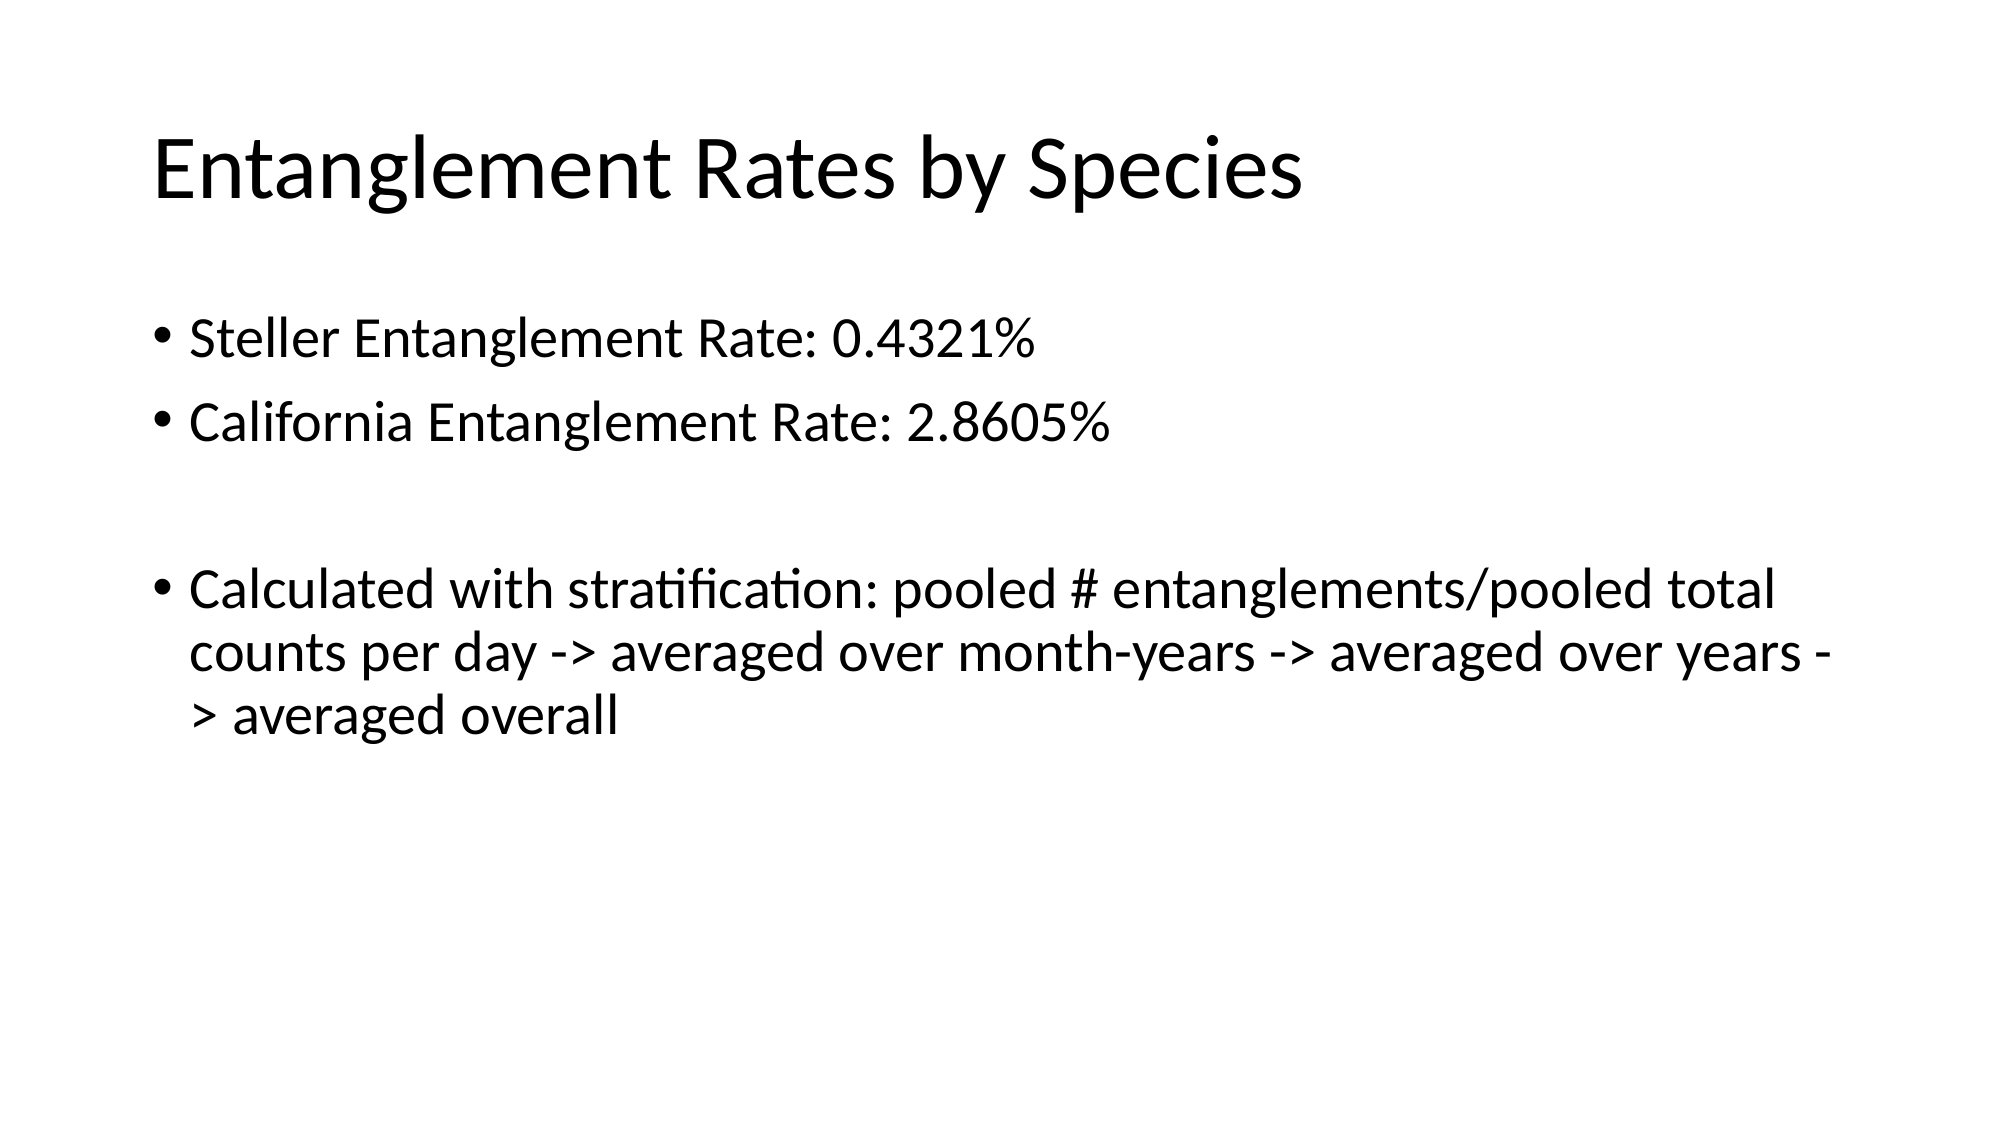

# Entanglement Rates by Species
Steller Entanglement Rate: 0.4321%
California Entanglement Rate: 2.8605%

Calculated with stratification: pooled # entanglements/pooled total counts per day -> averaged over month-years -> averaged over years -> averaged overall